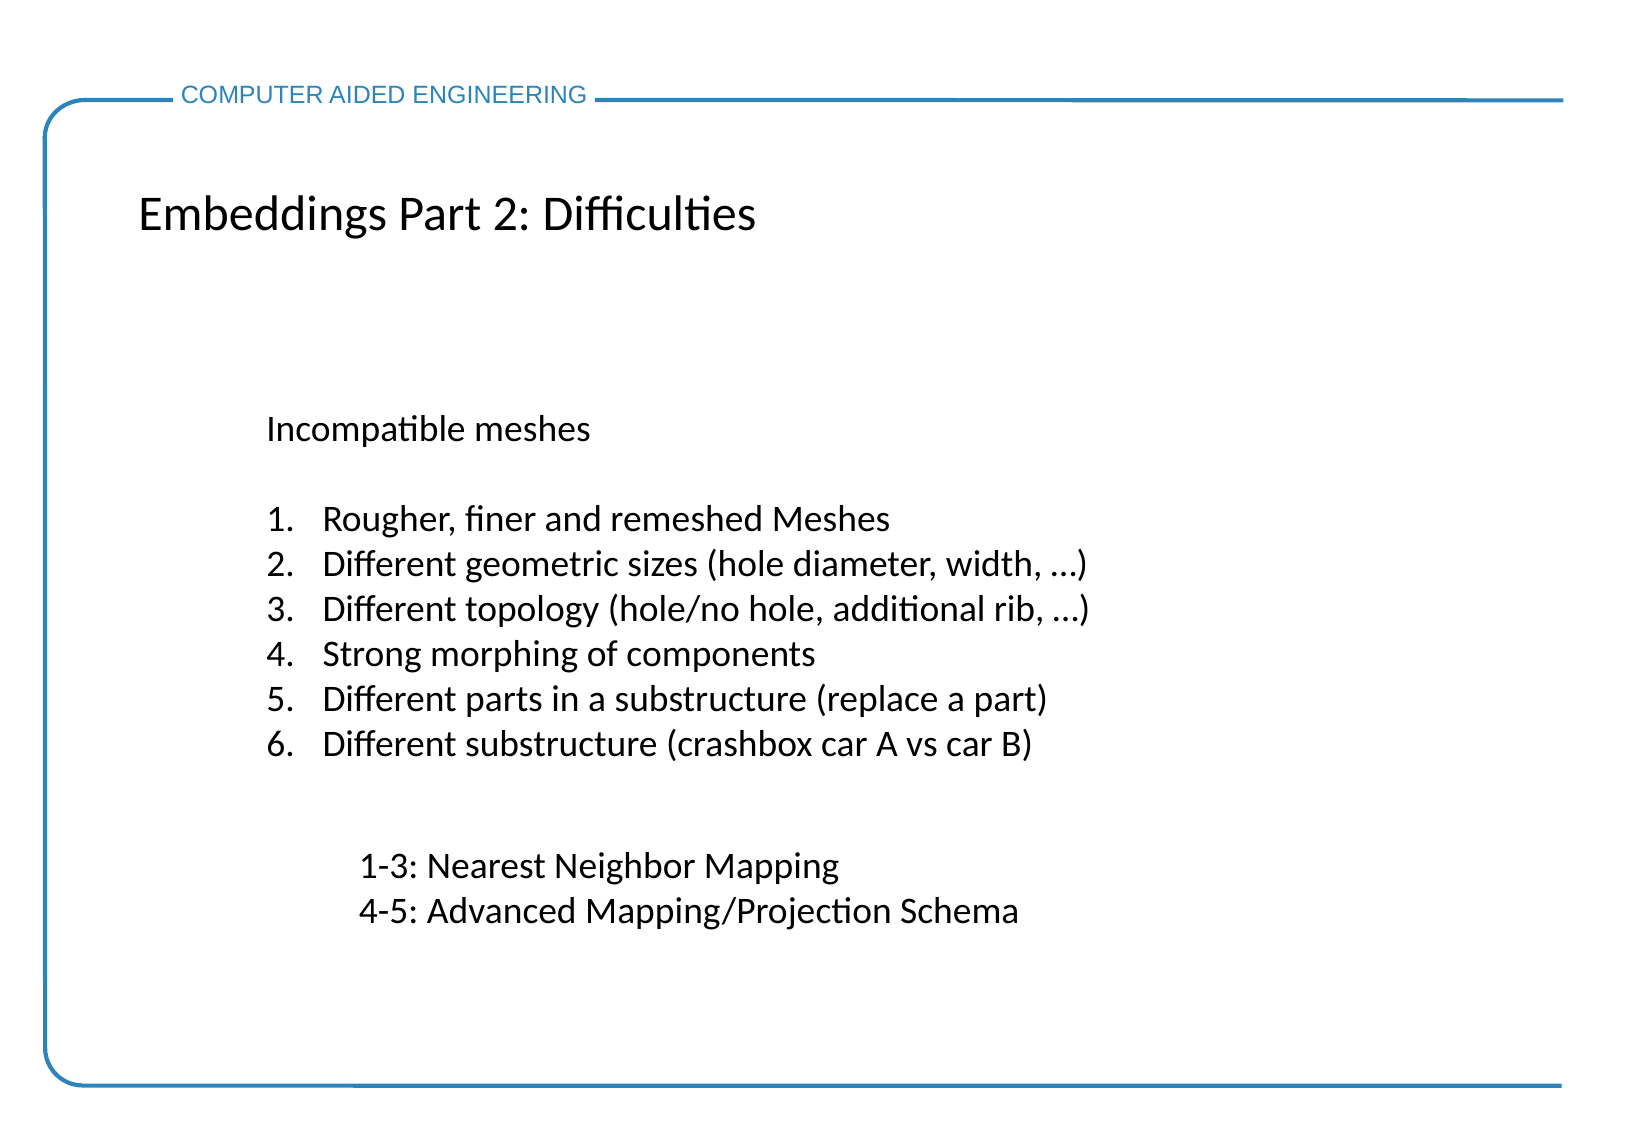

Embeddings Part 2: Difficulties
Incompatible meshes

Rougher, finer and remeshed Meshes
Different geometric sizes (hole diameter, width, …)
Different topology (hole/no hole, additional rib, …)
Strong morphing of components
Different parts in a substructure (replace a part)
Different substructure (crashbox car A vs car B)

1-3: Nearest Neighbor Mapping
4-5: Advanced Mapping/Projection Schema